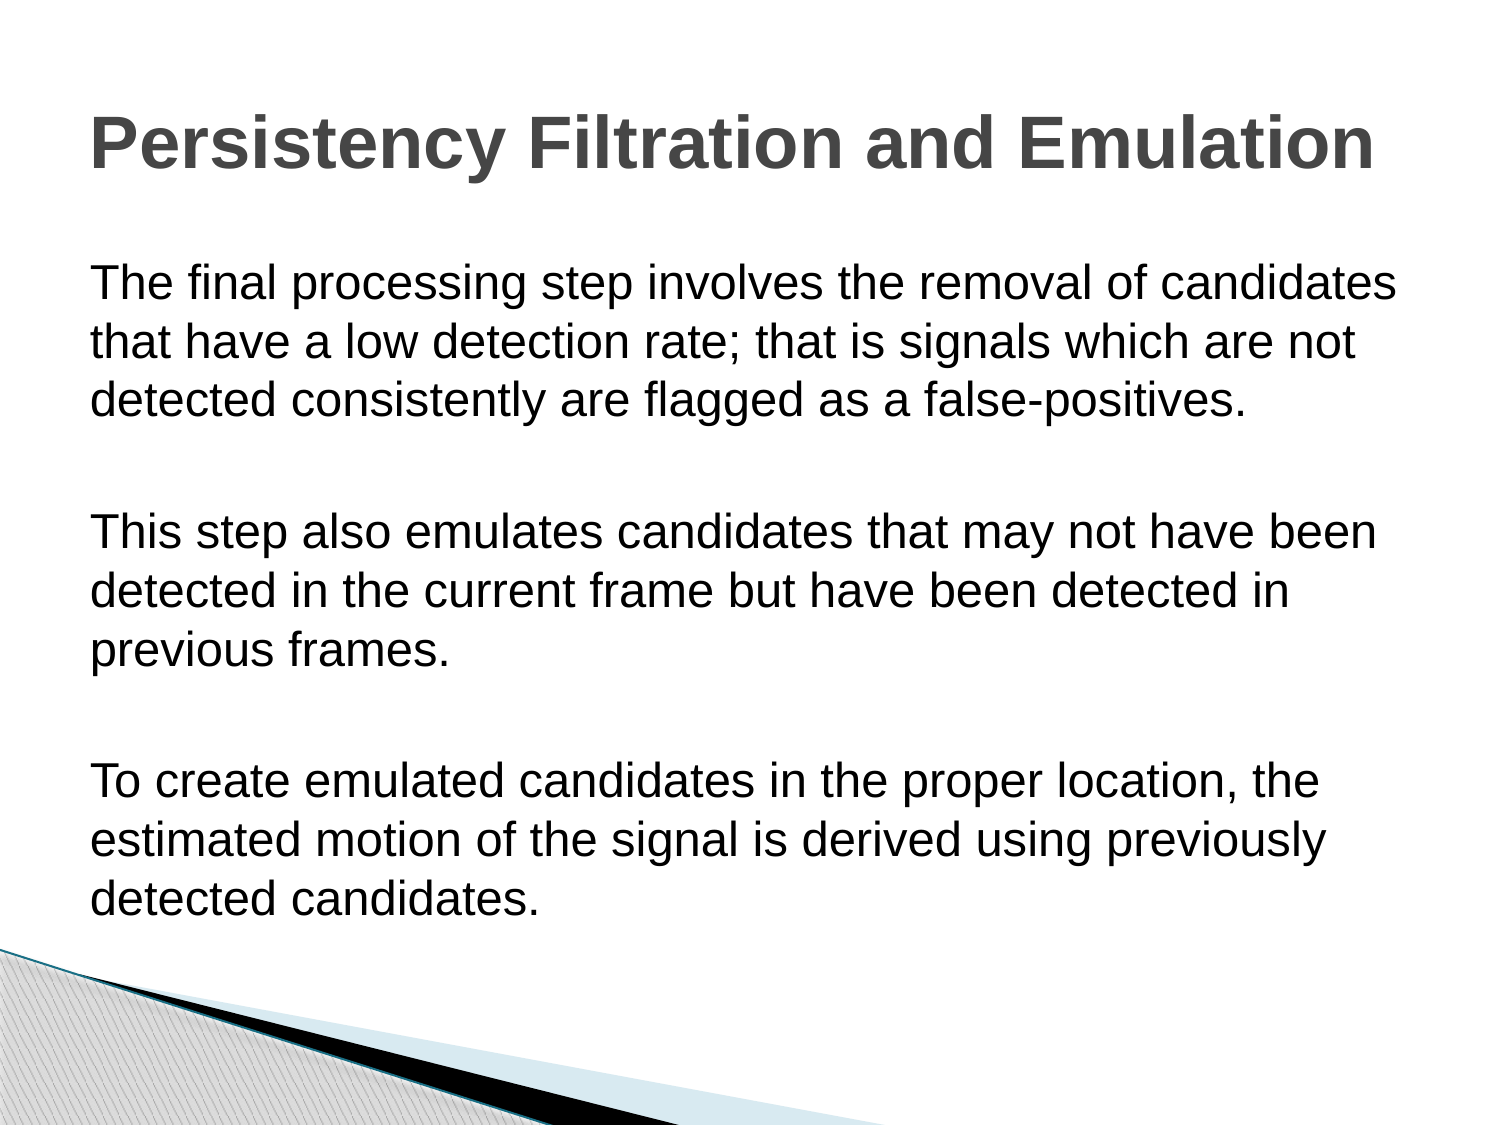

# Persistency Filtration and Emulation
The final processing step involves the removal of candidates that have a low detection rate; that is signals which are not detected consistently are flagged as a false-positives.

This step also emulates candidates that may not have been detected in the current frame but have been detected in previous frames.

To create emulated candidates in the proper location, the estimated motion of the signal is derived using previously detected candidates.